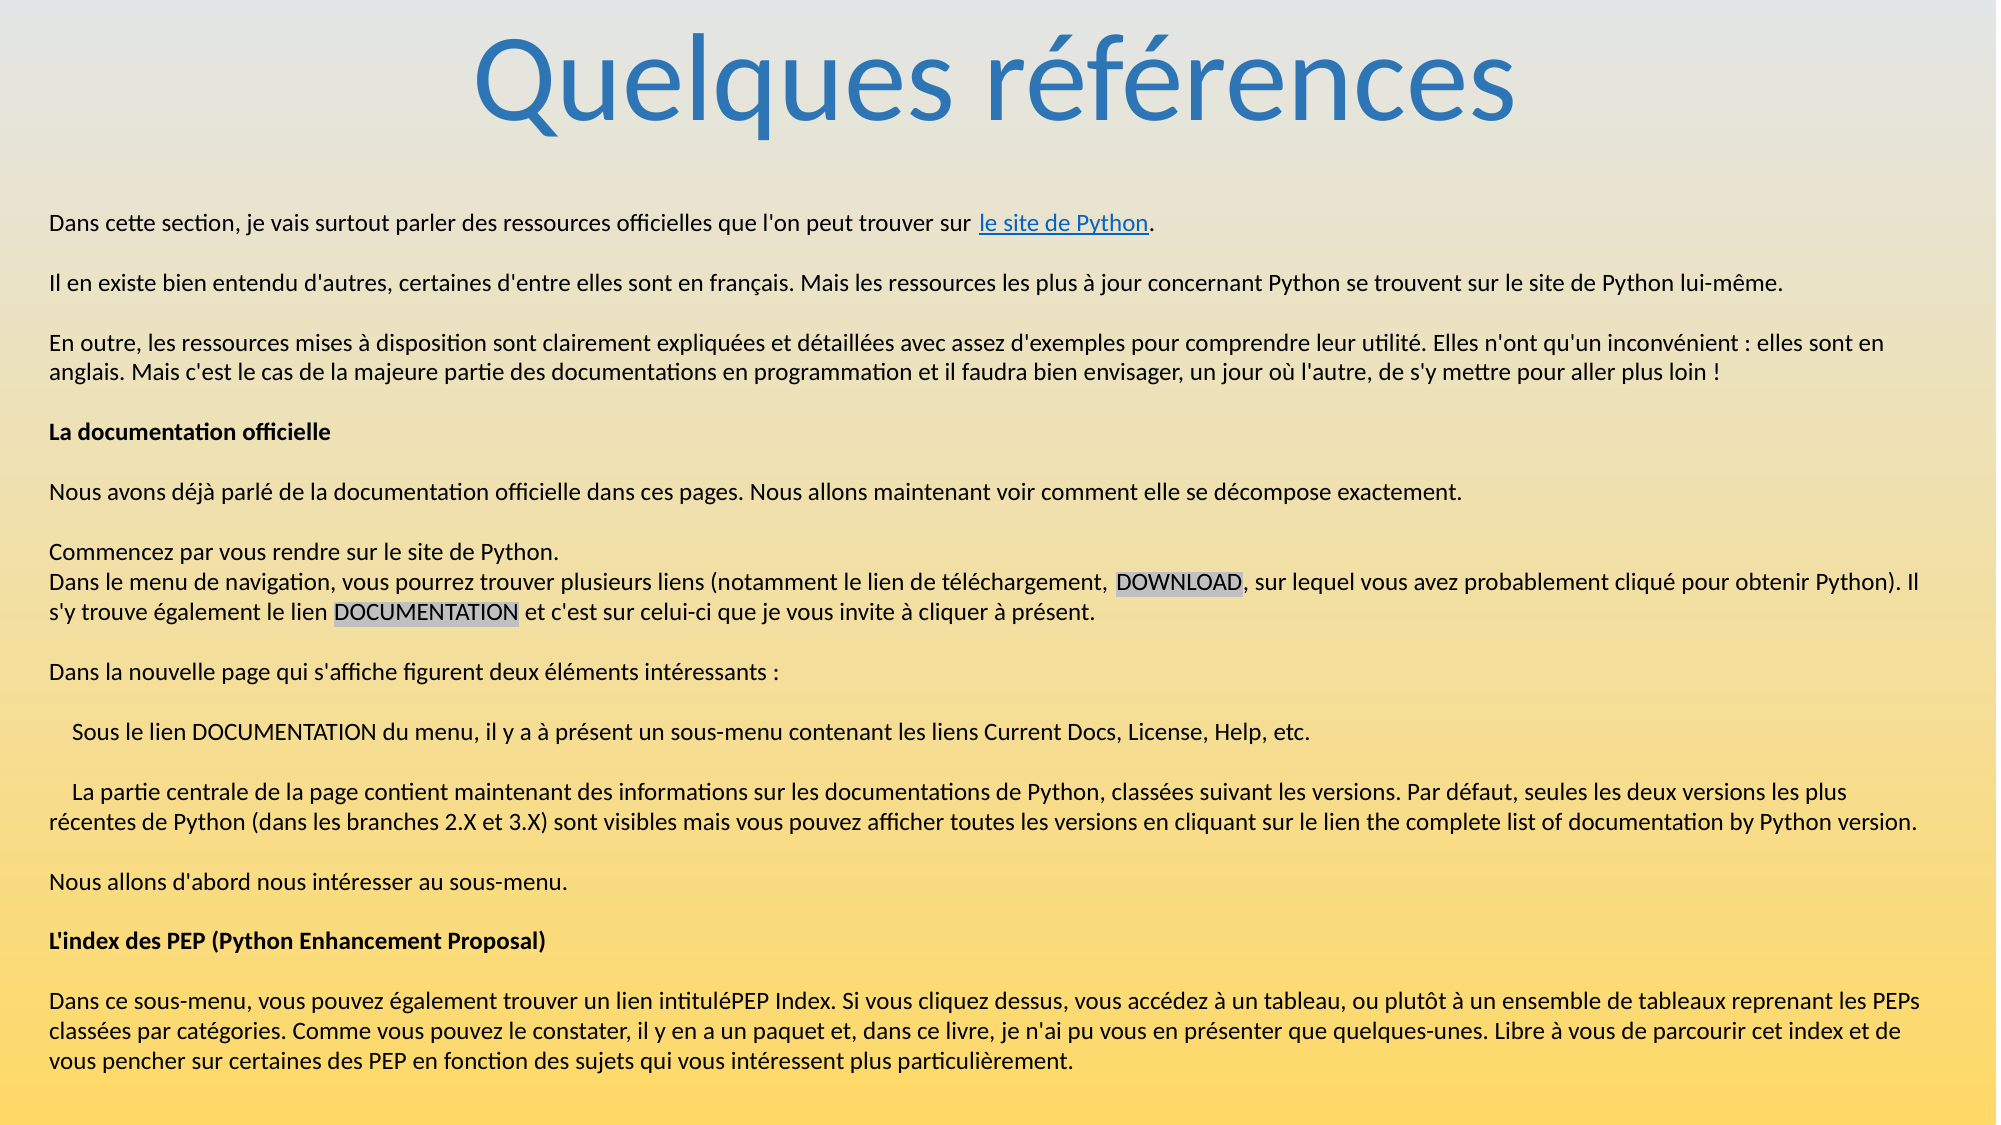

# Quelques références

Dans cette section, je vais surtout parler des ressources officielles que l'on peut trouver sur le site de Python.

Il en existe bien entendu d'autres, certaines d'entre elles sont en français. Mais les ressources les plus à jour concernant Python se trouvent sur le site de Python lui-même.

En outre, les ressources mises à disposition sont clairement expliquées et détaillées avec assez d'exemples pour comprendre leur utilité. Elles n'ont qu'un inconvénient : elles sont en anglais. Mais c'est le cas de la majeure partie des documentations en programmation et il faudra bien envisager, un jour où l'autre, de s'y mettre pour aller plus loin !

La documentation officielle

Nous avons déjà parlé de la documentation officielle dans ces pages. Nous allons maintenant voir comment elle se décompose exactement.

Commencez par vous rendre sur le site de Python.
Dans le menu de navigation, vous pourrez trouver plusieurs liens (notamment le lien de téléchargement, DOWNLOAD, sur lequel vous avez probablement cliqué pour obtenir Python). Il s'y trouve également le lien DOCUMENTATION et c'est sur celui-ci que je vous invite à cliquer à présent.

Dans la nouvelle page qui s'affiche figurent deux éléments intéressants :

    Sous le lien DOCUMENTATION du menu, il y a à présent un sous-menu contenant les liens Current Docs, License, Help, etc.

    La partie centrale de la page contient maintenant des informations sur les documentations de Python, classées suivant les versions. Par défaut, seules les deux versions les plus récentes de Python (dans les branches 2.X et 3.X) sont visibles mais vous pouvez afficher toutes les versions en cliquant sur le lien the complete list of documentation by Python version.

Nous allons d'abord nous intéresser au sous-menu.

L'index des PEP (Python Enhancement Proposal)

Dans ce sous-menu, vous pouvez également trouver un lien intituléPEP Index. Si vous cliquez dessus, vous accédez à un tableau, ou plutôt à un ensemble de tableaux reprenant les PEPs classées par catégories. Comme vous pouvez le constater, il y en a un paquet et, dans ce livre, je n'ai pu vous en présenter que quelques-unes. Libre à vous de parcourir cet index et de vous pencher sur certaines des PEP en fonction des sujets qui vous intéressent plus particulièrement.

629